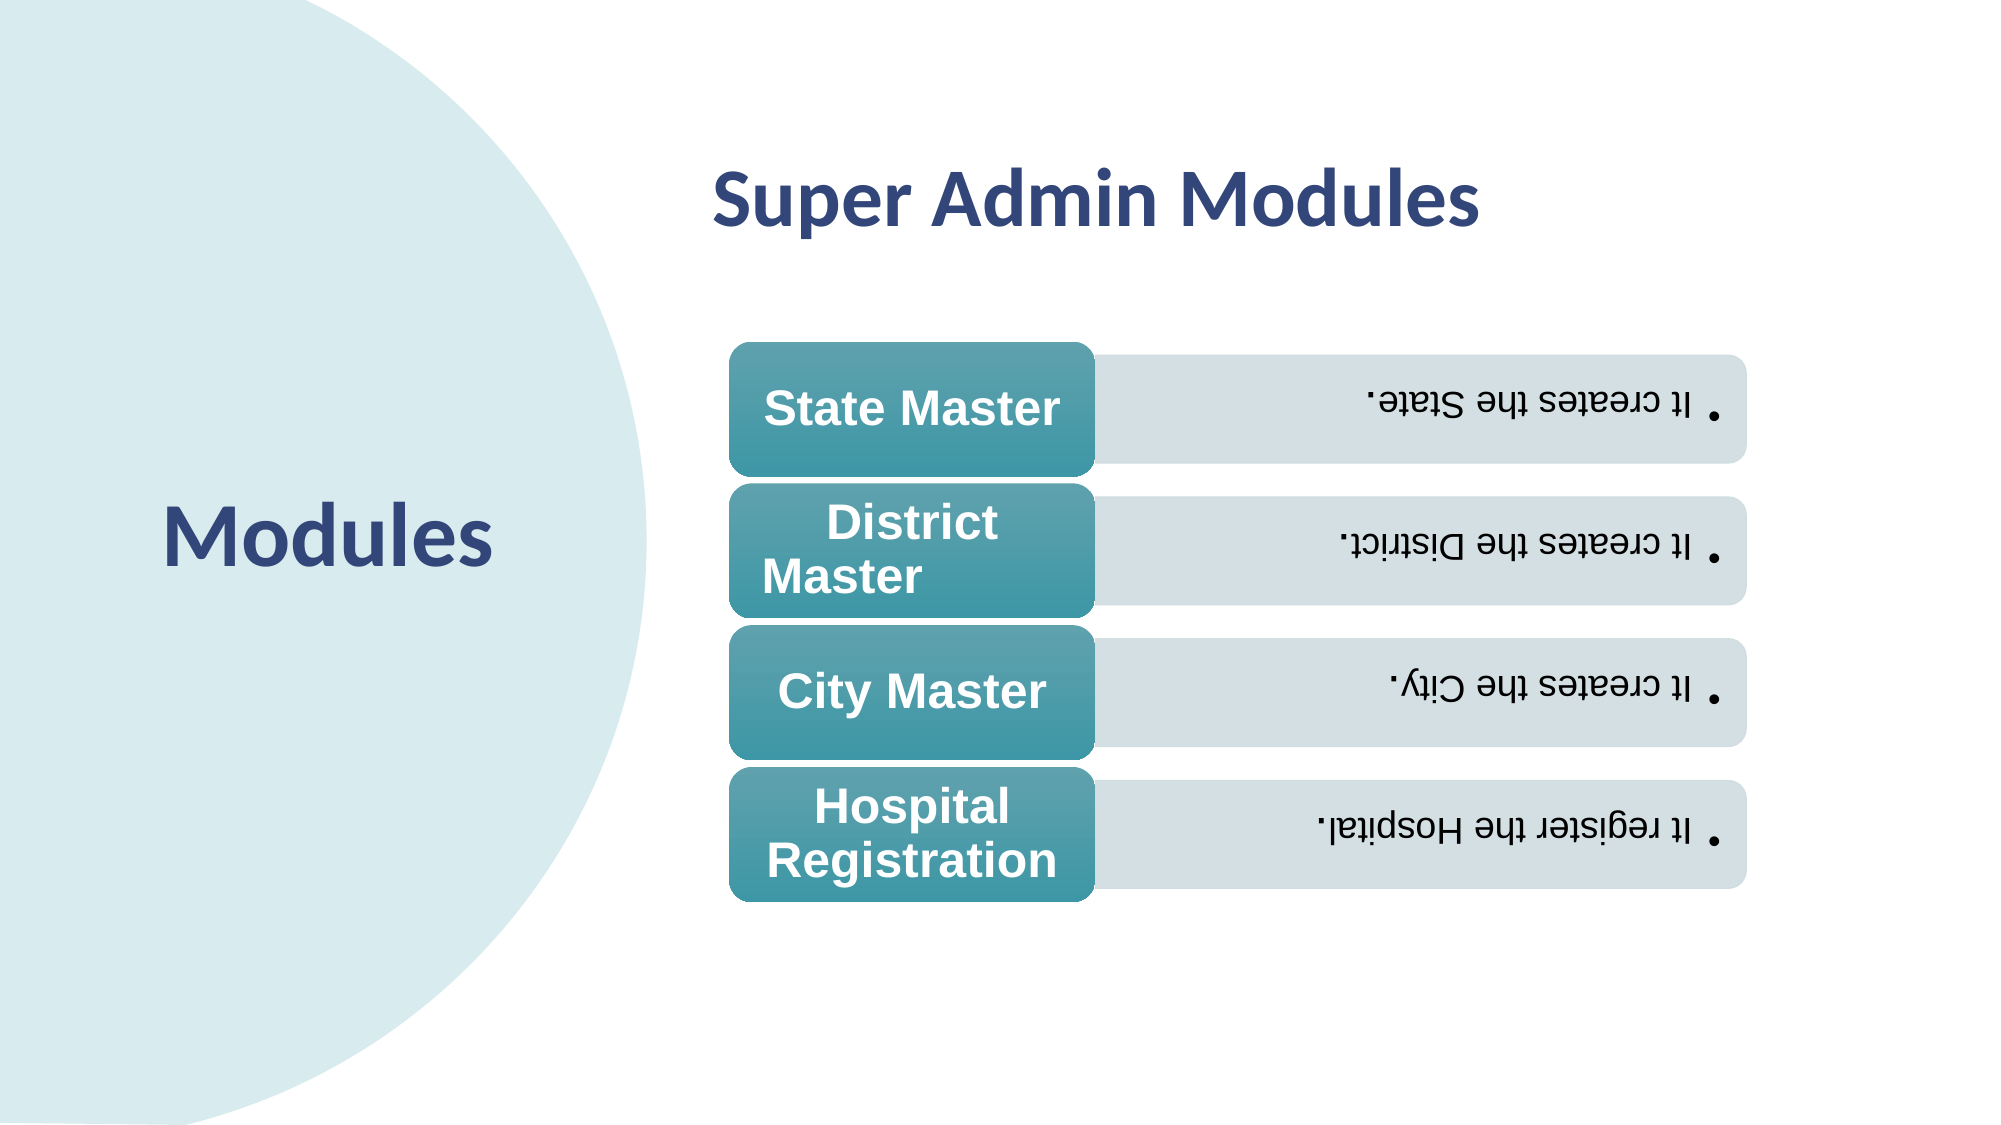

Super Admin Modules
It creates the State.
State Master
It creates the District.
District Master
It creates the City.
City Master
It register the Hospital.
Hospital Registration
Modules